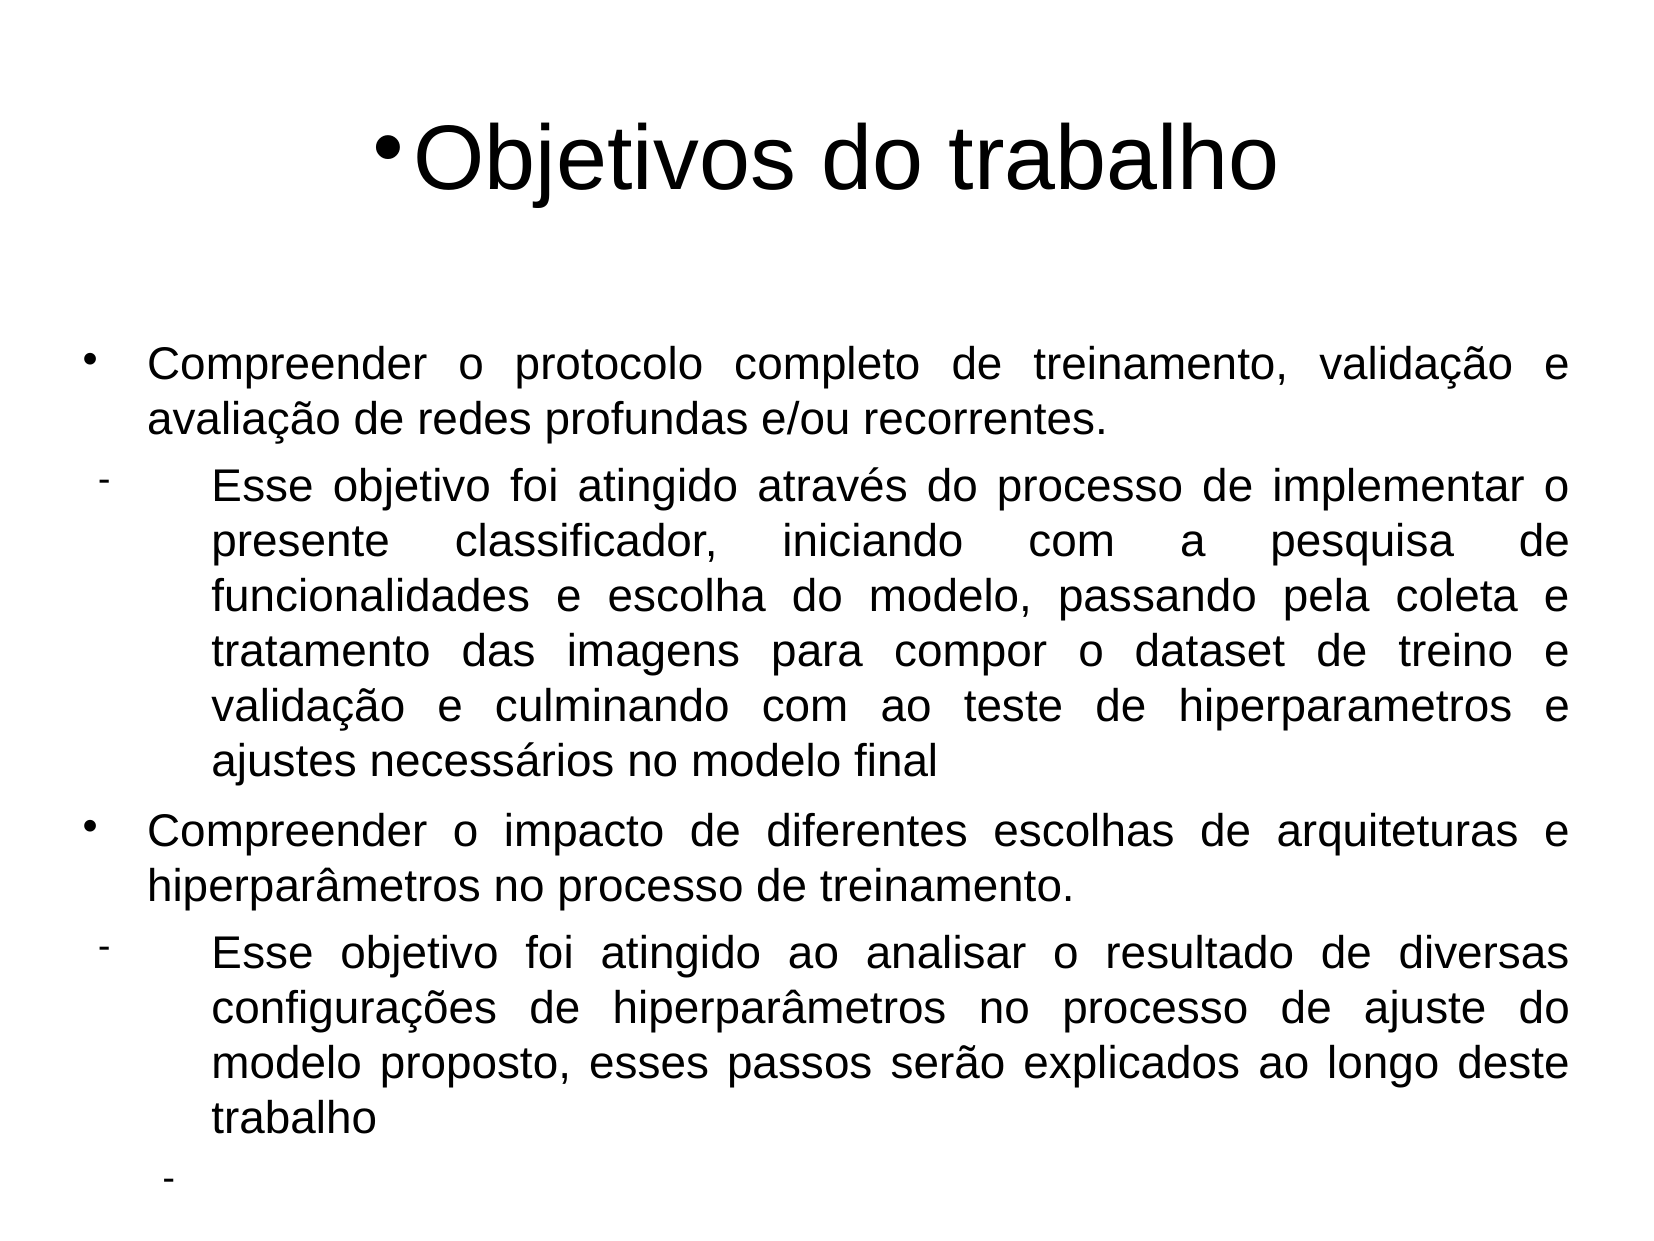

Objetivos do trabalho

Compreender o protocolo completo de treinamento, validação e avaliação de redes profundas e/ou recorrentes.
Esse objetivo foi atingido através do processo de implementar o presente classificador, iniciando com a pesquisa de funcionalidades e escolha do modelo, passando pela coleta e tratamento das imagens para compor o dataset de treino e validação e culminando com ao teste de hiperparametros e ajustes necessários no modelo final
Compreender o impacto de diferentes escolhas de arquiteturas e hiperparâmetros no processo de treinamento.
Esse objetivo foi atingido ao analisar o resultado de diversas configurações de hiperparâmetros no processo de ajuste do modelo proposto, esses passos serão explicados ao longo deste trabalho